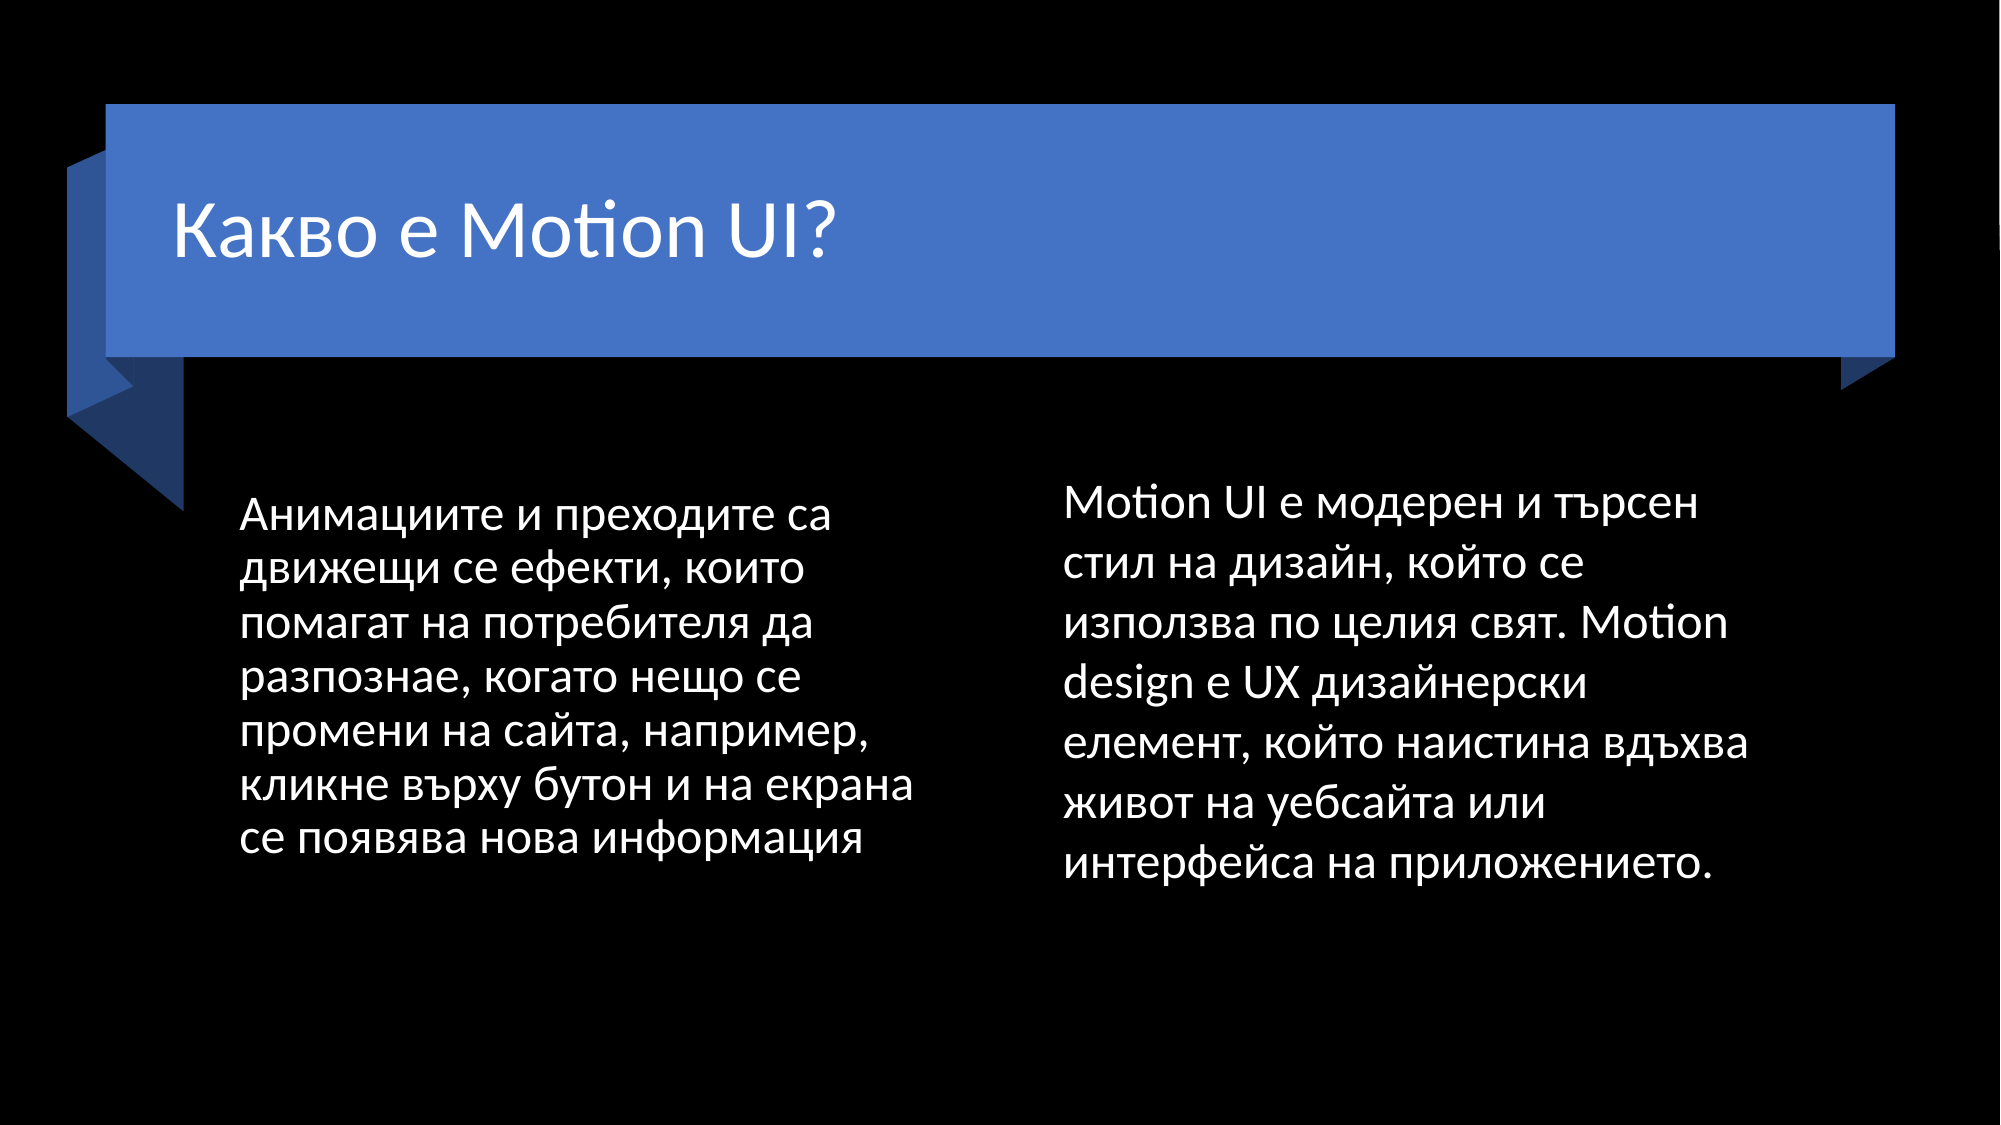

# Какво е Motion UI?

Анимациите и преходите са движещи се ефекти, които помагат на потребителя да разпознае, когато нещо се промени на сайта, например, кликне върху бутон и на екрана се появява нова информация

Motion UI е модерен и търсен стил на дизайн, който се използва по целия свят. Motion design e UX дизайнерски елемент, който наистина вдъхва живот на уебсайта или интерфейса на приложението.